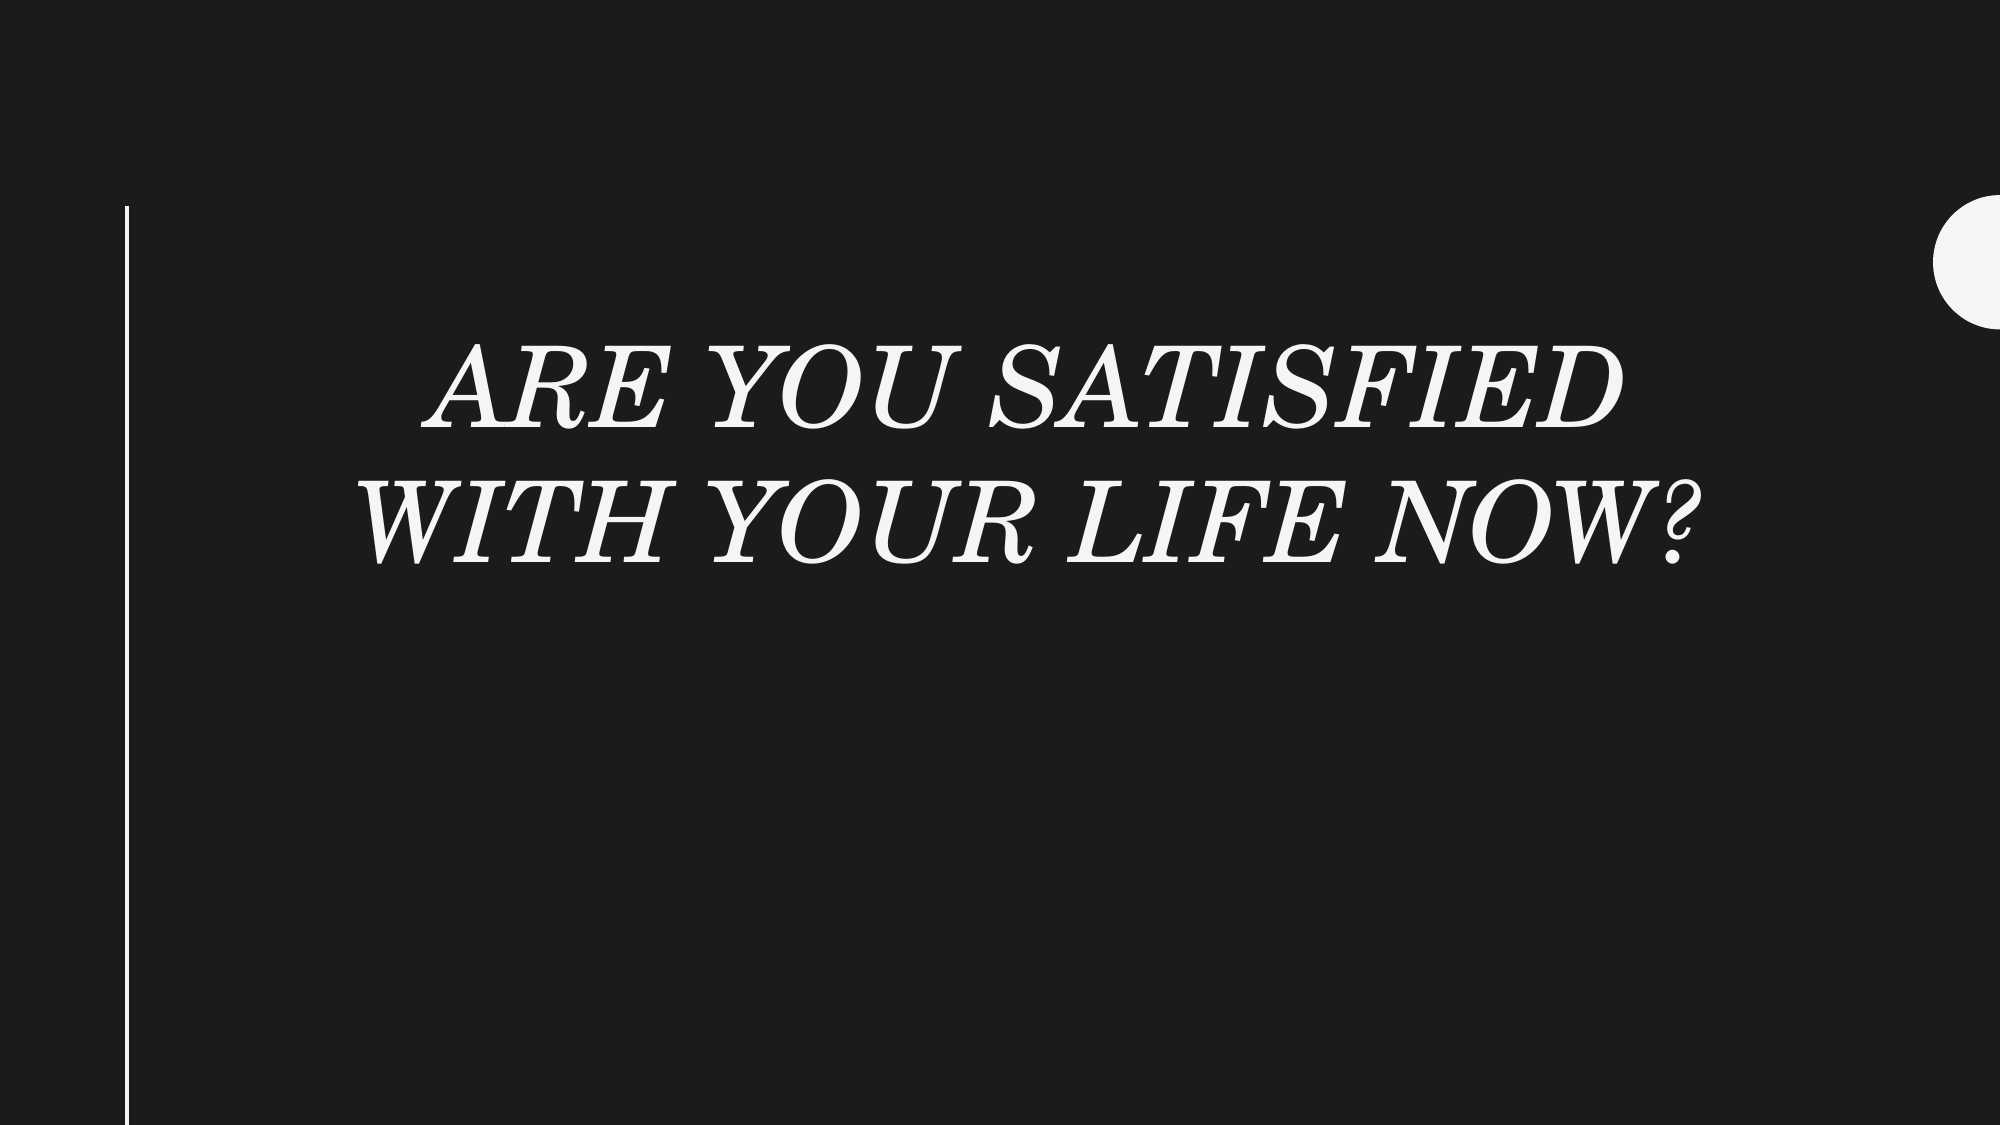

# Are you satisfied with your life now?